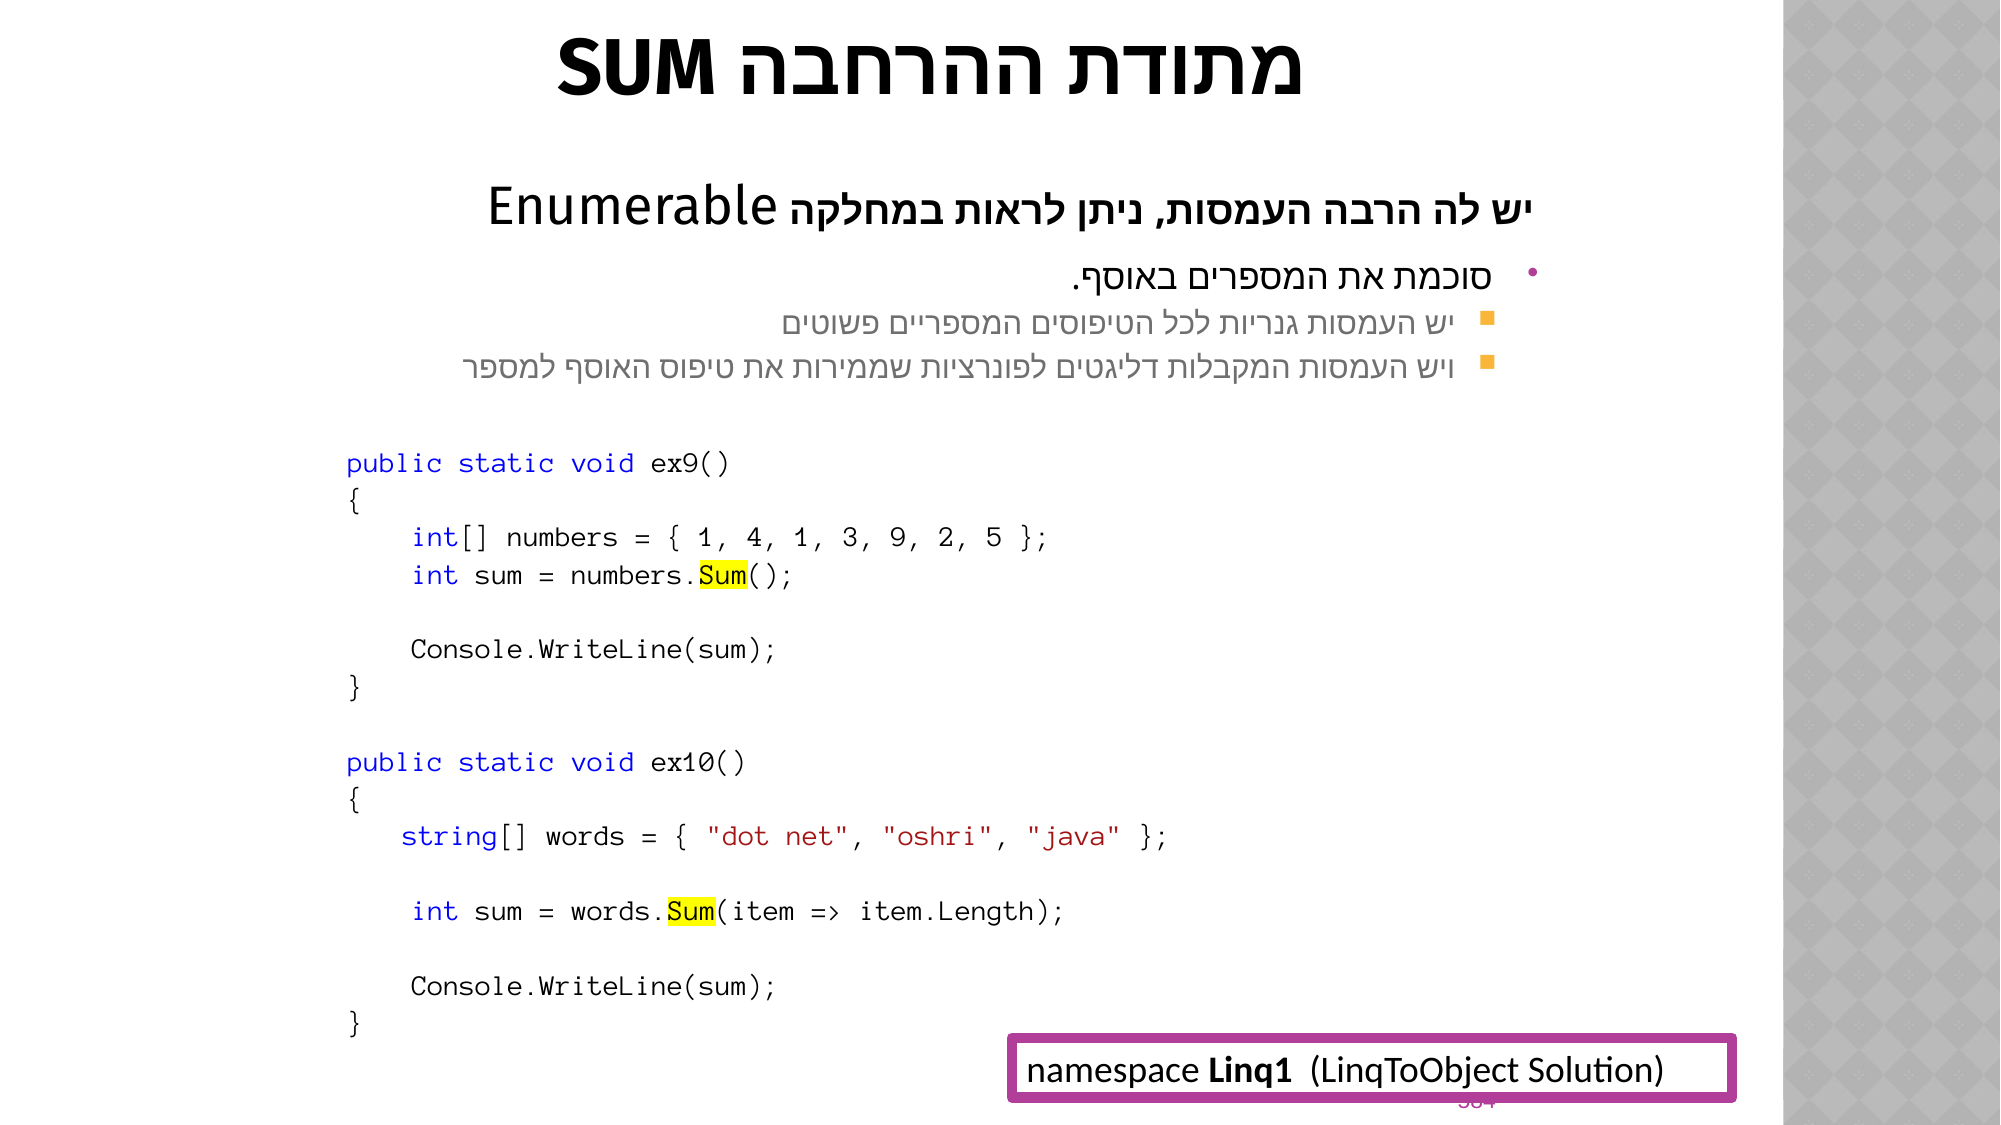

# מתודת ההרחבה SUM
יש לה הרבה העמסות, ניתן לראות במחלקה Enumerable
סוכמת את המספרים באוסף.
יש העמסות גנריות לכל הטיפוסים המספריים פשוטים
ויש העמסות המקבלות דליגטים לפונרציות שממירות את טיפוס האוסף למספר

public static void ex9()
{
    int[] numbers = { 1, 4, 1, 3, 9, 2, 5 };
    int sum = numbers.Sum();

    Console.WriteLine(sum);
}

public static void ex10()
{
    string[] words = { "dot net", "oshri", "java" };

    int sum = words.Sum(item => item.Length);

    Console.WriteLine(sum);
}
namespace Linq1  (LinqToObject Solution)
584